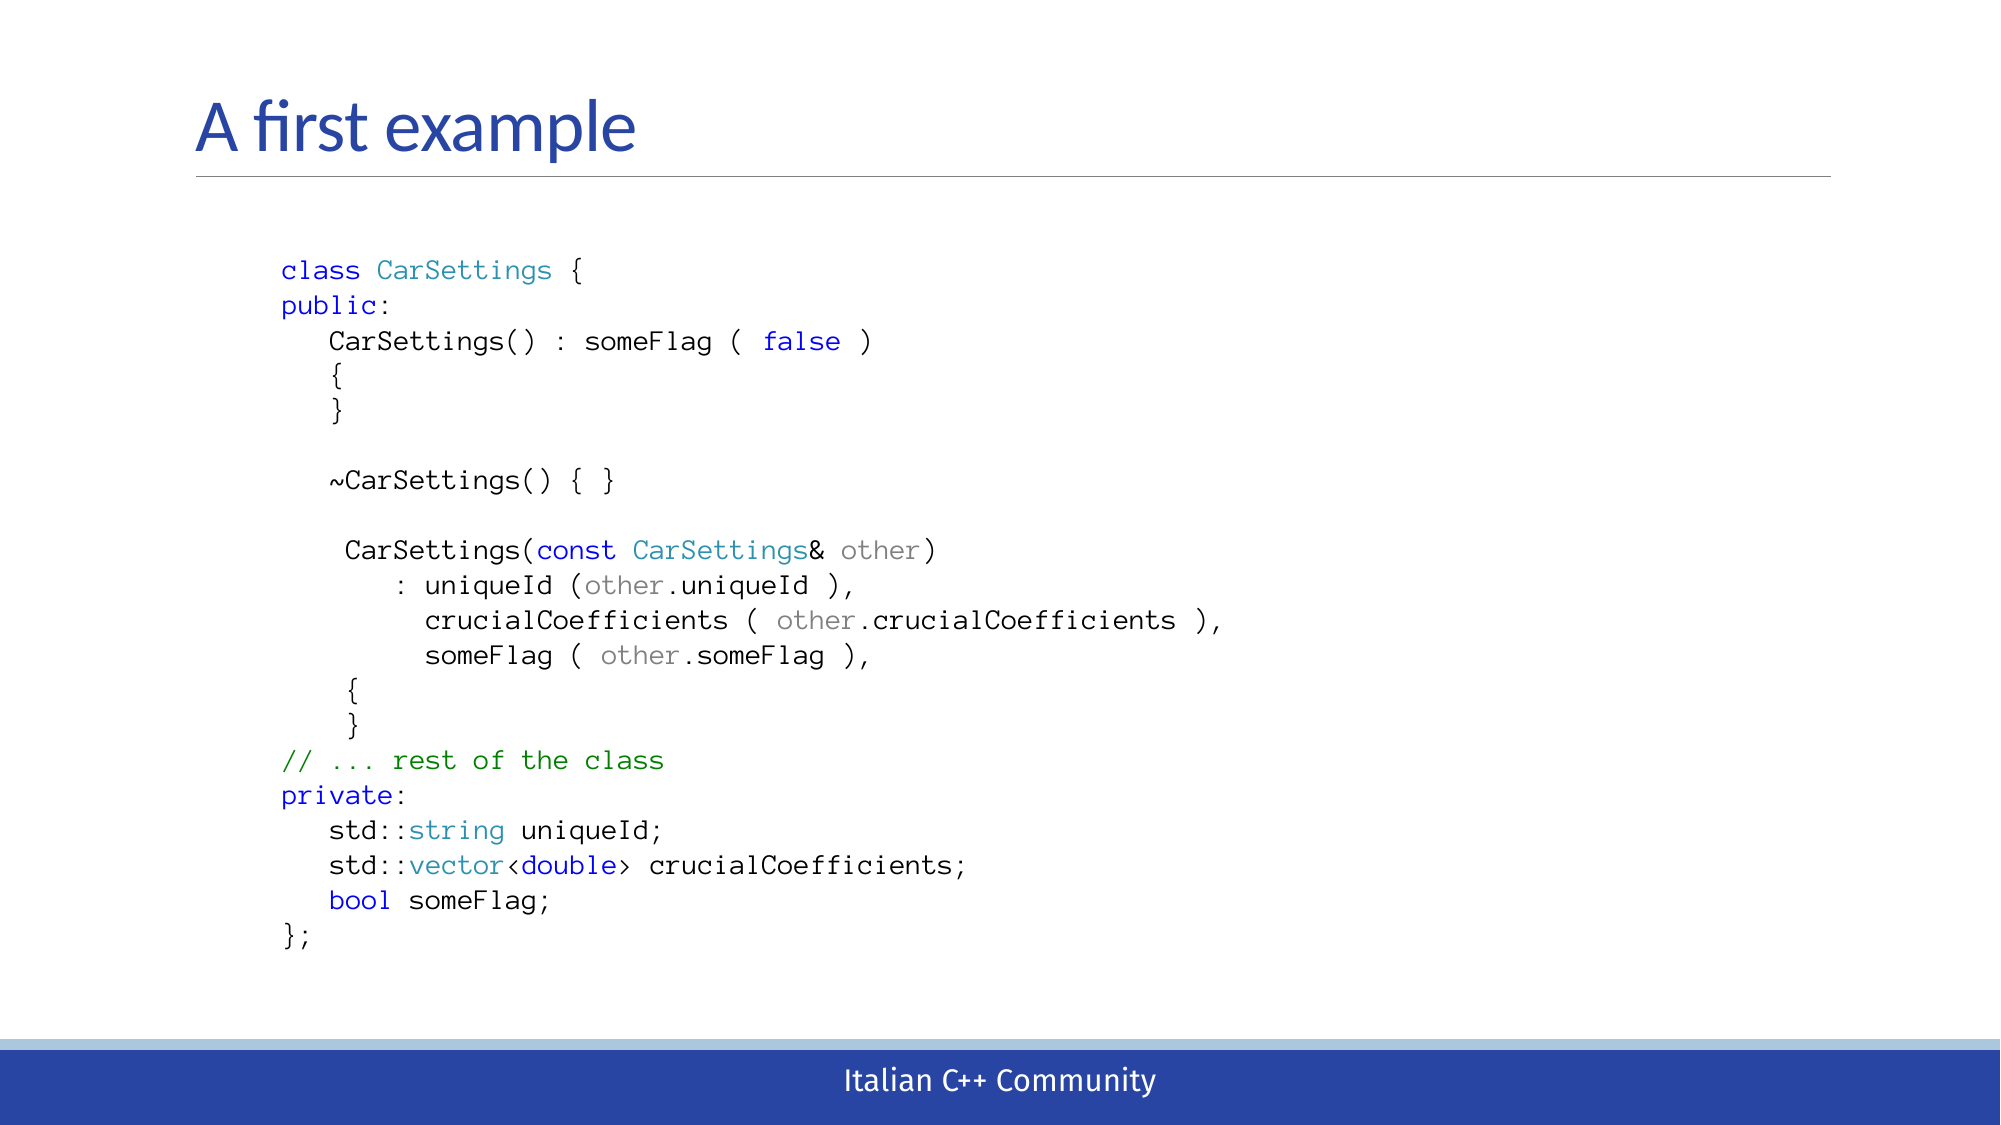

# A first example
class CarSettings {
public:
   CarSettings() : someFlag ( false )
   {
   }

   ~CarSettings() { }

    CarSettings(const CarSettings& other)
       : uniqueId (other.uniqueId ),
         crucialCoefficients ( other.crucialCoefficients ),
         someFlag ( other.someFlag ),
    {
    }
// ... rest of the class
private:
   std::string uniqueId;
   std::vector<double> crucialCoefficients;
   bool someFlag;
};